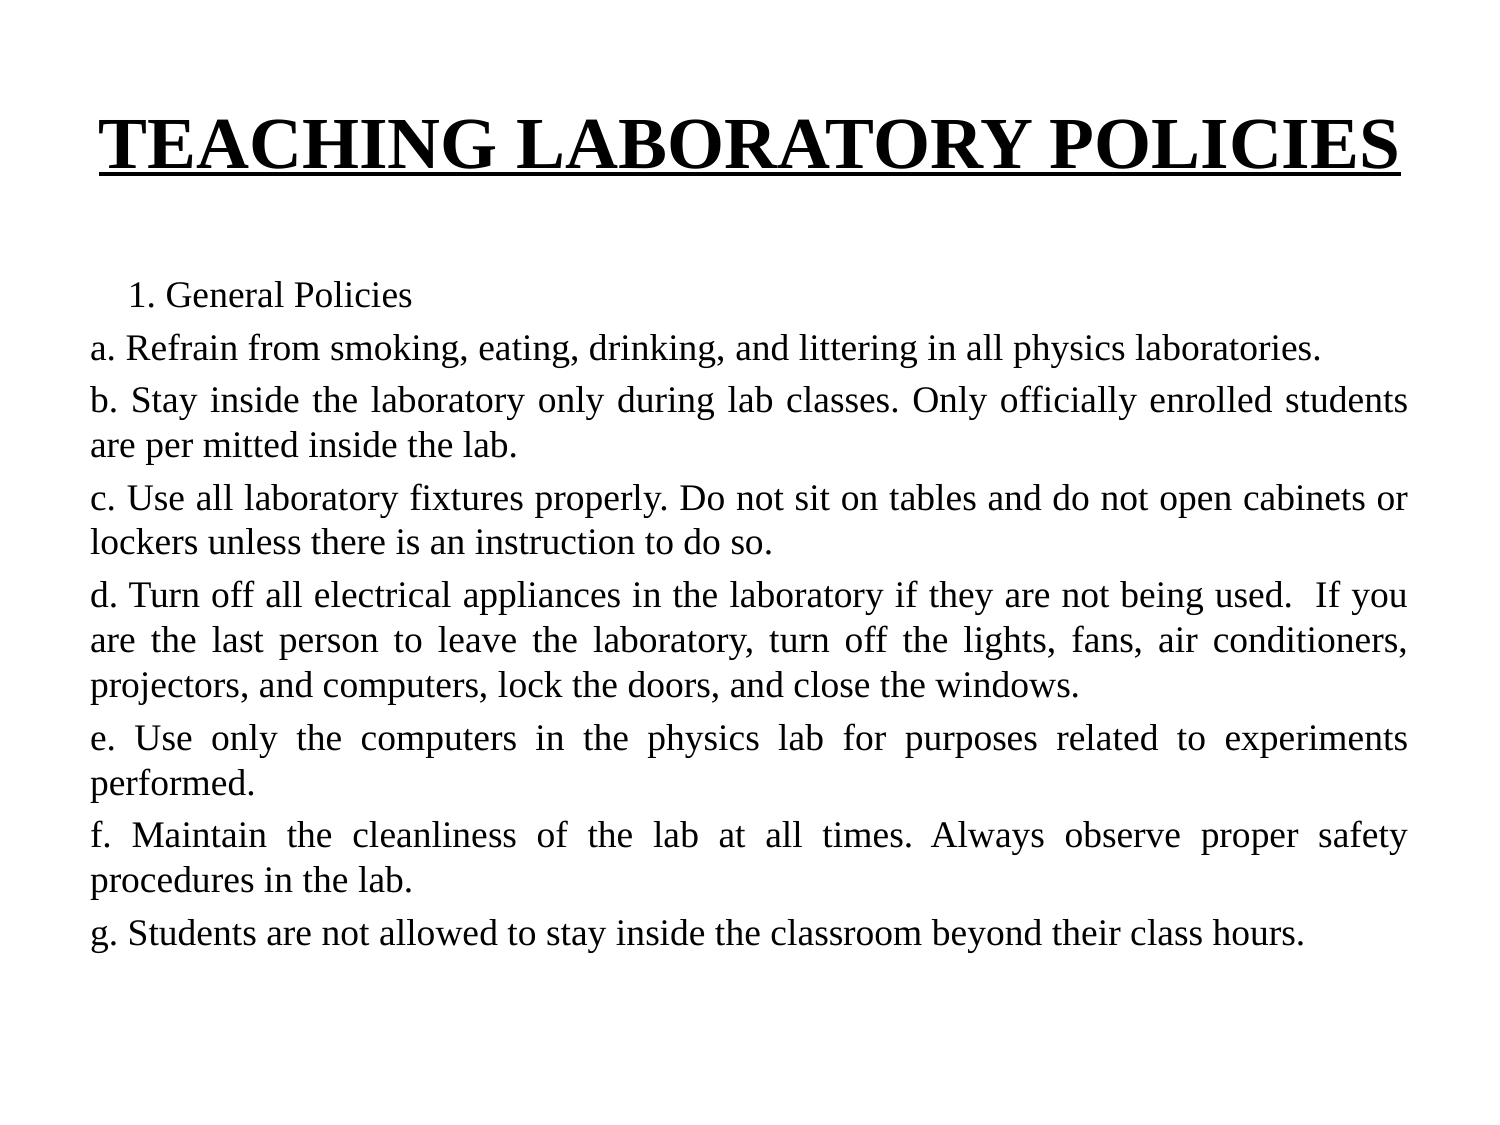

# TEACHING LABORATORY POLICIES
    1. General Policies
a. Refrain from smoking, eating, drinking, and littering in all physics laboratories.
b. Stay inside the laboratory only during lab classes. Only officially enrolled students are per mitted inside the lab.
c. Use all laboratory fixtures properly. Do not sit on tables and do not open cabinets or lockers unless there is an instruction to do so.
d. Turn off all electrical appliances in the laboratory if they are not being used.  If you are the last person to leave the laboratory, turn off the lights, fans, air conditioners, projectors, and computers, lock the doors, and close the windows.
e. Use only the computers in the physics lab for purposes related to experiments performed.
f. Maintain the cleanliness of the lab at all times. Always observe proper safety procedures in the lab.
g. Students are not allowed to stay inside the classroom beyond their class hours.